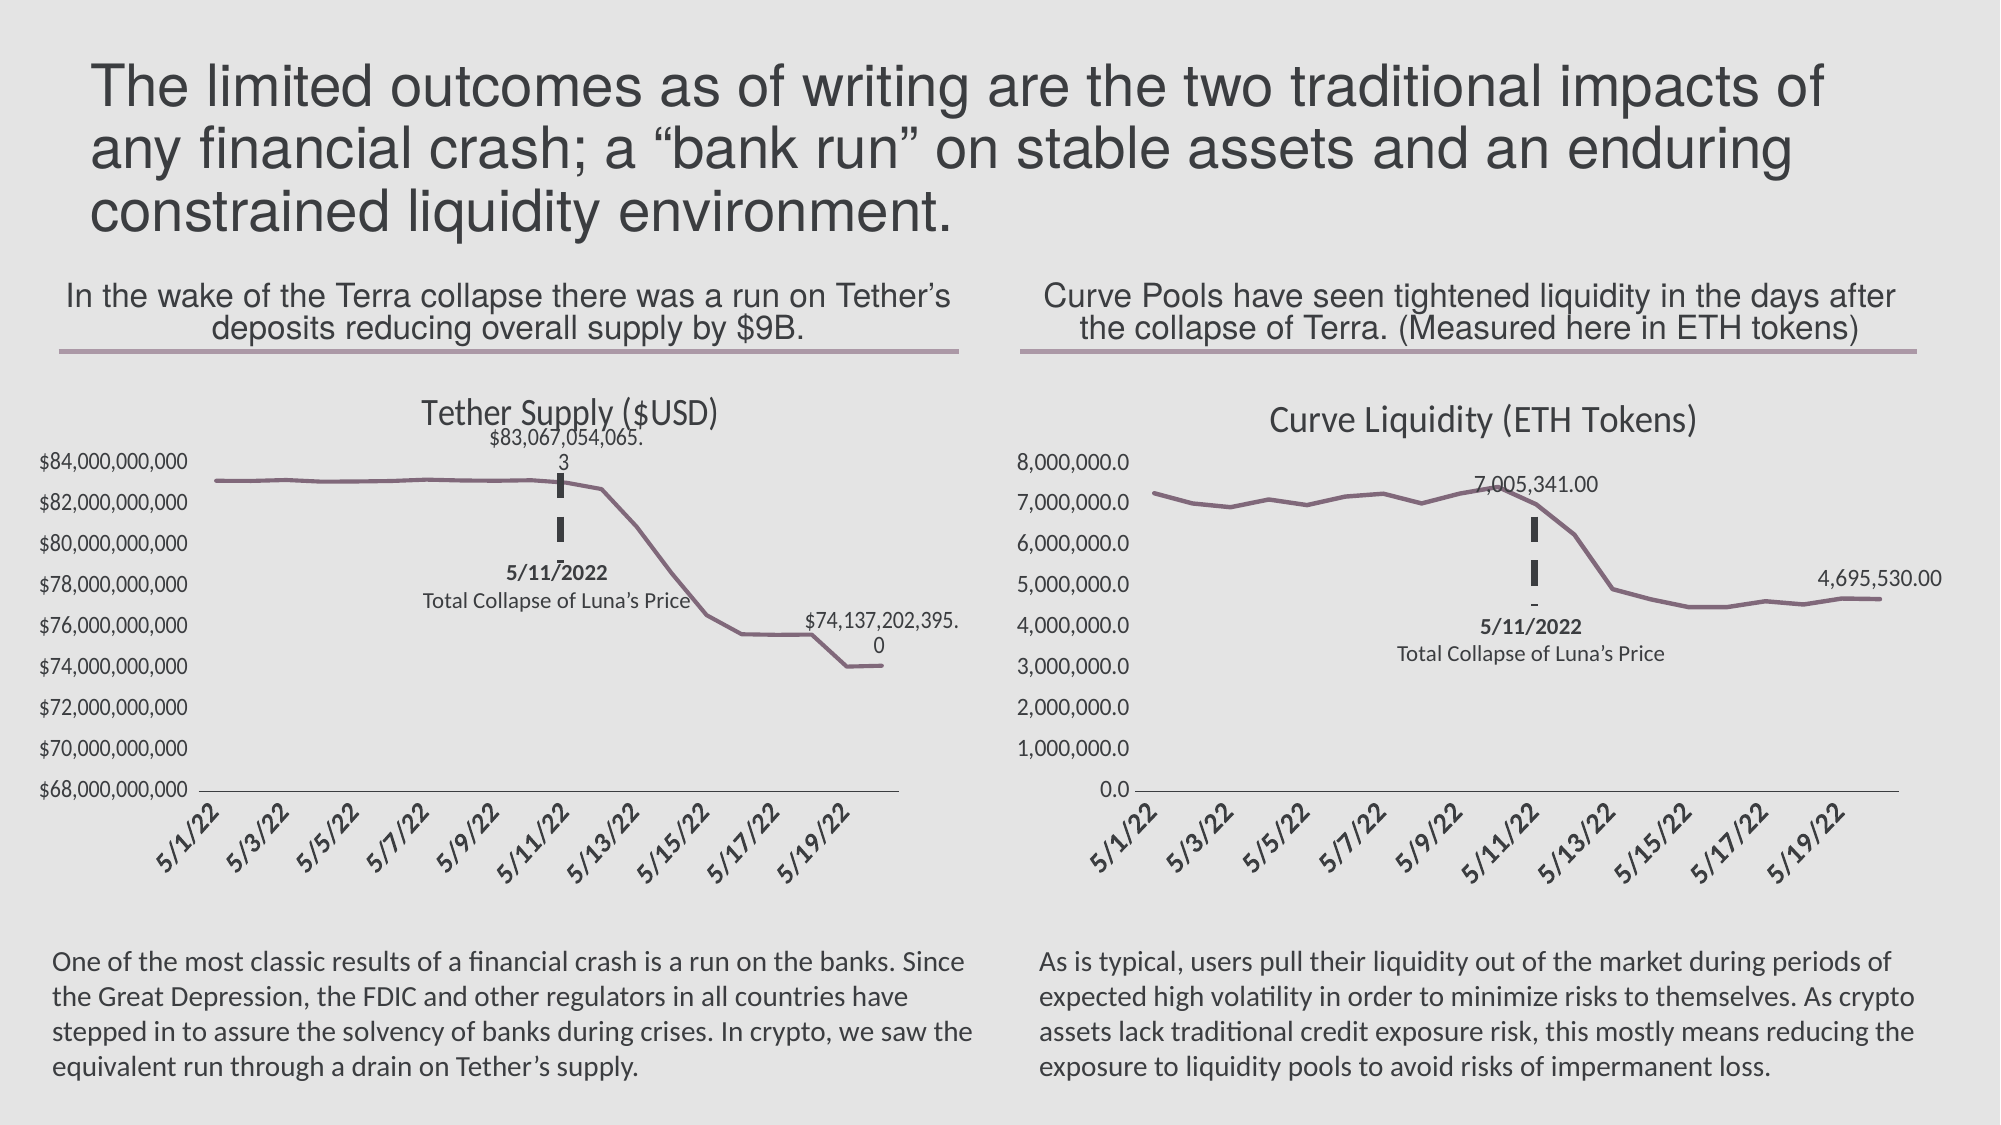

# The limited outcomes as of writing are the two traditional impacts of any financial crash; a “bank run” on stable assets and an enduring constrained liquidity environment.
In the wake of the Terra collapse there was a run on Tether’s deposits reducing overall supply by $9B.
Curve Pools have seen tightened liquidity in the days after the collapse of Terra. (Measured here in ETH tokens)

### Chart: Tether Supply ($USD)

| Category | Tether Supply |
|---|---|
| 44682 | 83163537792.1454 |
| 44683 | 83155743154.776 |
| 44684 | 83200836933.4152 |
| 44685 | 83120647963.7202 |
| 44686 | 83128863258.2002 |
| 44687 | 83151961909.873 |
| 44688 | 83218185083.4731 |
| 44689 | 83176862379.2635 |
| 44690 | 83161718540.6207 |
| 44691 | 83188983172.2126 |
| 44692 | 83067054065.2582 |
| 44693 | 82756459739.3144 |
| 44694 | 80923280419.4505 |
| 44695 | 78657006525.0258 |
| 44696 | 76607406981.4162 |
| 44697 | 75675683413.139 |
| 44698 | 75648370343.663 |
| 44699 | 75659331574.8141 |
| 44700 | 74095081250.6323 |
| 44701 | 74137202395.04 |

### Chart:

| Category | Curve Liquidity (ETH Tokens) |
|---|---|
| 44682 | 7278075.0 |
| 44683 | 7028749.0 |
| 44684 | 6936566.0 |
| 44685 | 7125548.0 |
| 44686 | 6988252.0 |
| 44687 | 7196162.0 |
| 44688 | 7265687.0 |
| 44689 | 7028045.0 |
| 44690 | 7269323.0 |
| 44691 | 7430204.0 |
| 44692 | 7005341.0 |
| 44693 | 6266406.0 |
| 44694 | 4939142.0 |
| 44695 | 4689180.0 |
| 44696 | 4496999.0 |
| 44697 | 4501140.0 |
| 44698 | 4642764.0 |
| 44699 | 4564467.0 |
| 44700 | 4709522.0 |
| 44701 | 4695530.0 |
5/11/2022
Total Collapse of Luna’s Price
5/11/2022
Total Collapse of Luna’s Price
One of the most classic results of a financial crash is a run on the banks. Since the Great Depression, the FDIC and other regulators in all countries have stepped in to assure the solvency of banks during crises. In crypto, we saw the equivalent run through a drain on Tether’s supply.
As is typical, users pull their liquidity out of the market during periods of expected high volatility in order to minimize risks to themselves. As crypto assets lack traditional credit exposure risk, this mostly means reducing the exposure to liquidity pools to avoid risks of impermanent loss.